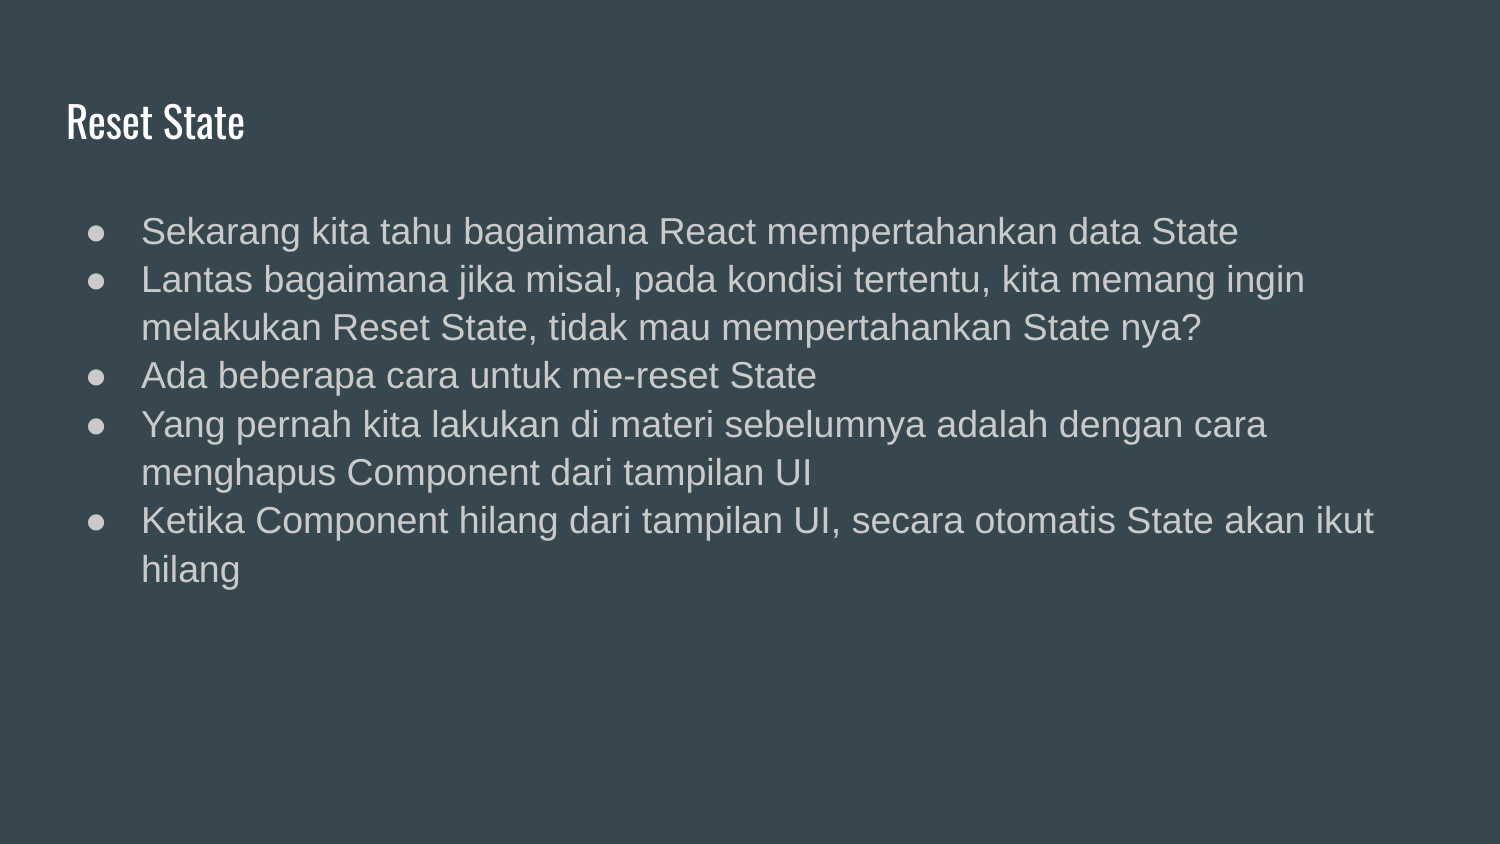

# Reset State
Sekarang kita tahu bagaimana React mempertahankan data State
Lantas bagaimana jika misal, pada kondisi tertentu, kita memang ingin melakukan Reset State, tidak mau mempertahankan State nya?
Ada beberapa cara untuk me-reset State
Yang pernah kita lakukan di materi sebelumnya adalah dengan cara menghapus Component dari tampilan UI
Ketika Component hilang dari tampilan UI, secara otomatis State akan ikut hilang